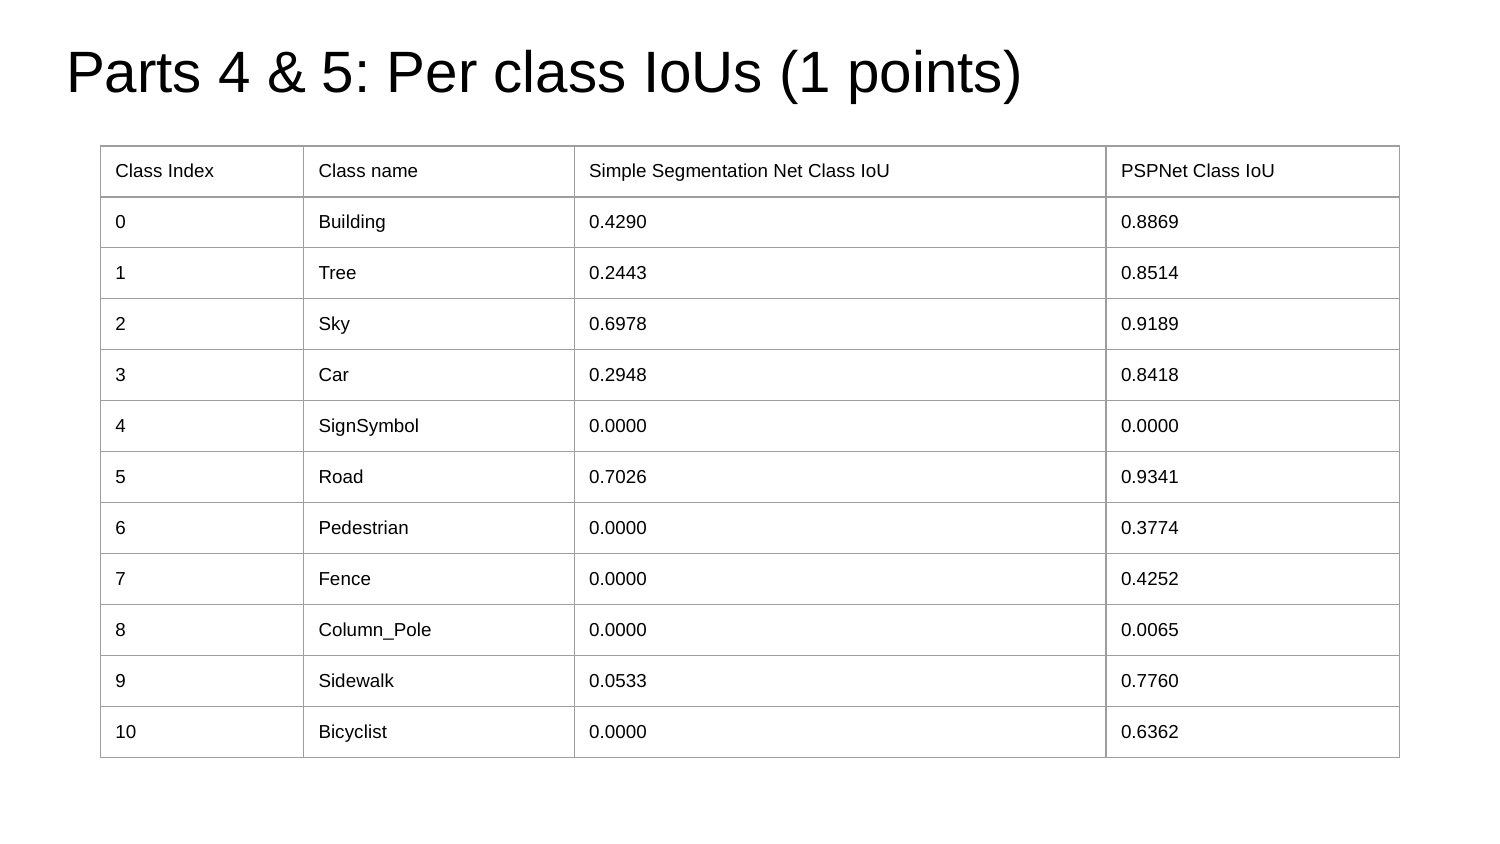

# Parts 4 & 5: Per class IoUs (1 points)
| Class Index | Class name | Simple Segmentation Net Class IoU | PSPNet Class IoU |
| --- | --- | --- | --- |
| 0 | Building | 0.4290 | 0.8869 |
| 1 | Tree | 0.2443 | 0.8514 |
| 2 | Sky | 0.6978 | 0.9189 |
| 3 | Car | 0.2948 | 0.8418 |
| 4 | SignSymbol | 0.0000 | 0.0000 |
| 5 | Road | 0.7026 | 0.9341 |
| 6 | Pedestrian | 0.0000 | 0.3774 |
| 7 | Fence | 0.0000 | 0.4252 |
| 8 | Column\_Pole | 0.0000 | 0.0065 |
| 9 | Sidewalk | 0.0533 | 0.7760 |
| 10 | Bicyclist | 0.0000 | 0.6362 |